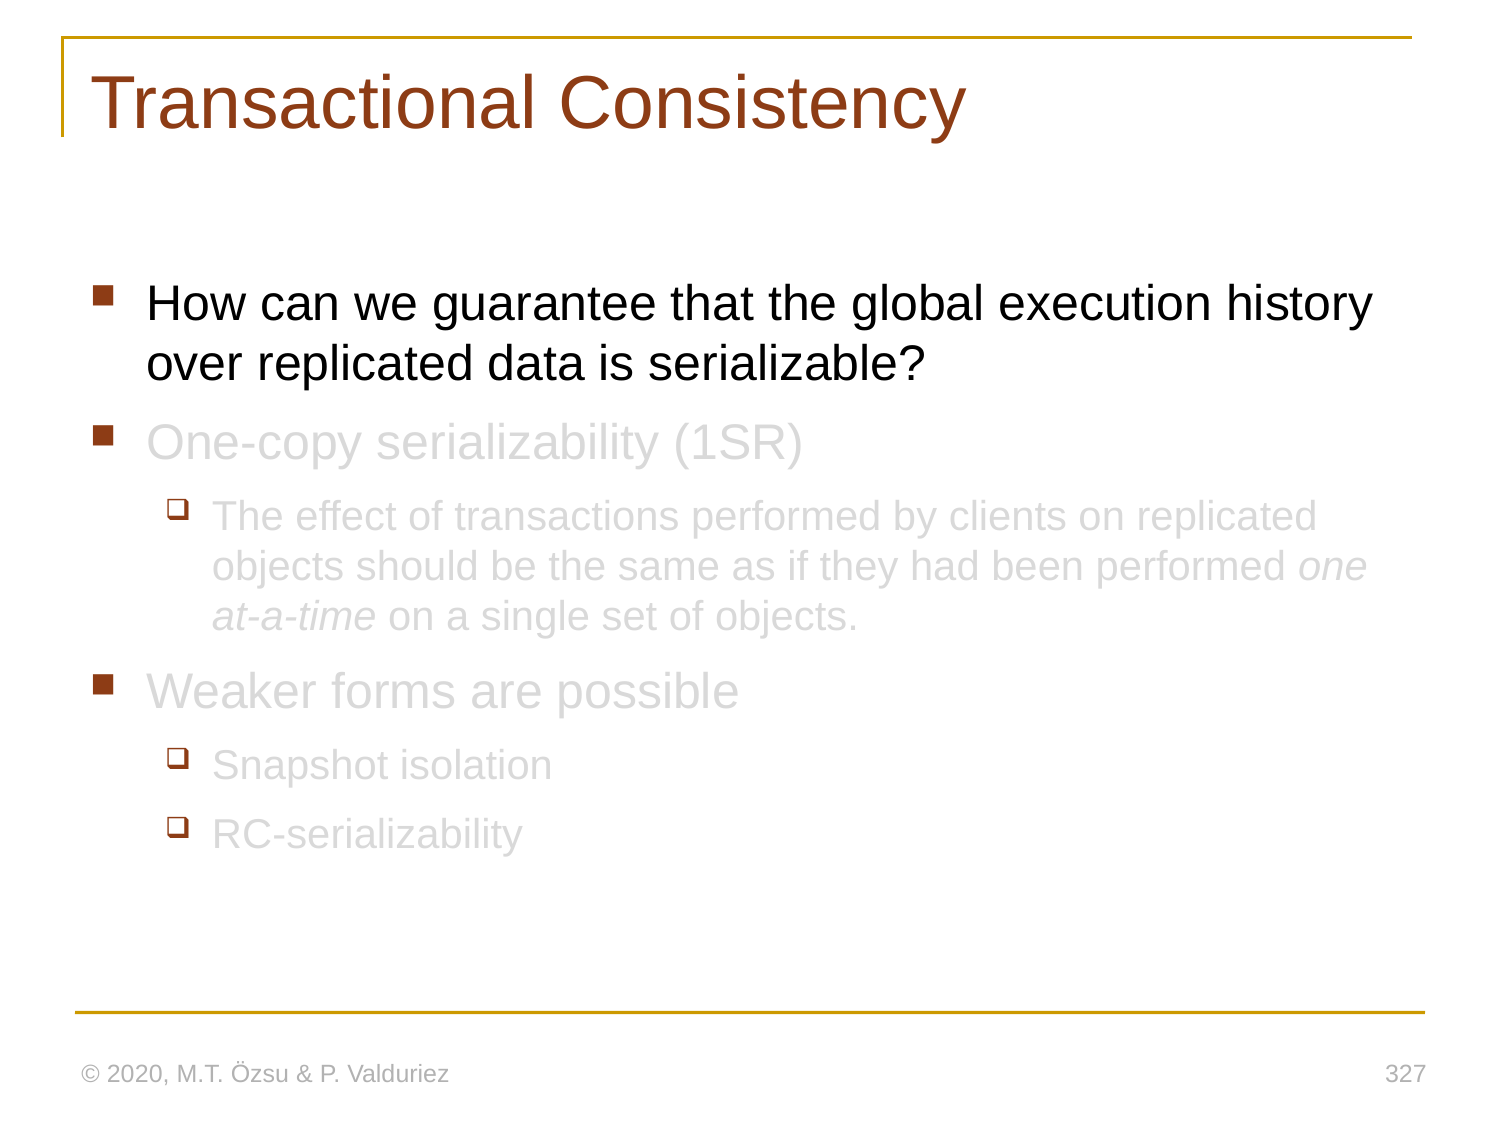

# Transactional Consistency
How can we guarantee that the global execution history over replicated data is serializable?
One-copy serializability (1SR)
The effect of transactions performed by clients on replicated objects should be the same as if they had been performed one at-a-time on a single set of objects.
Weaker forms are possible
Snapshot isolation
RC-serializability
© 2020, M.T. Özsu & P. Valduriez
327